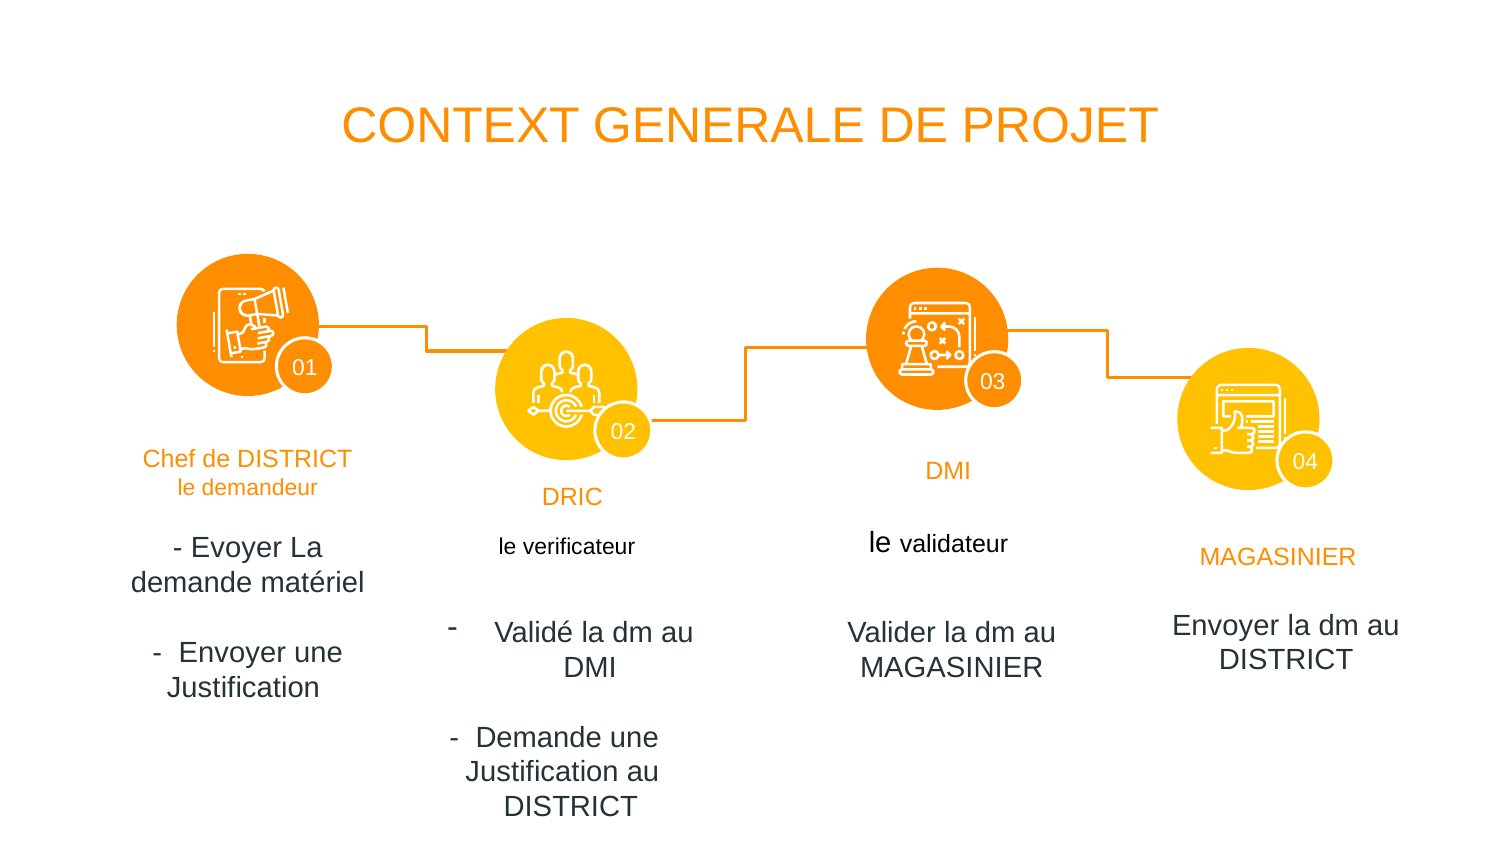

# CONTEXT GENERALE DE PROJET

01

03

02
Chef de DISTRICT
le demandeur

04
DMI
DRIC
- Evoyer La demande matériel

-  Envoyer une Justification

 le validateur
               le verificateur
MAGASINIER
Envoyer la dm au DISTRICT
Validé la dm au DMI

-  Demande une     Justification au   DISTRICT
Valider la dm au MAGASINIER